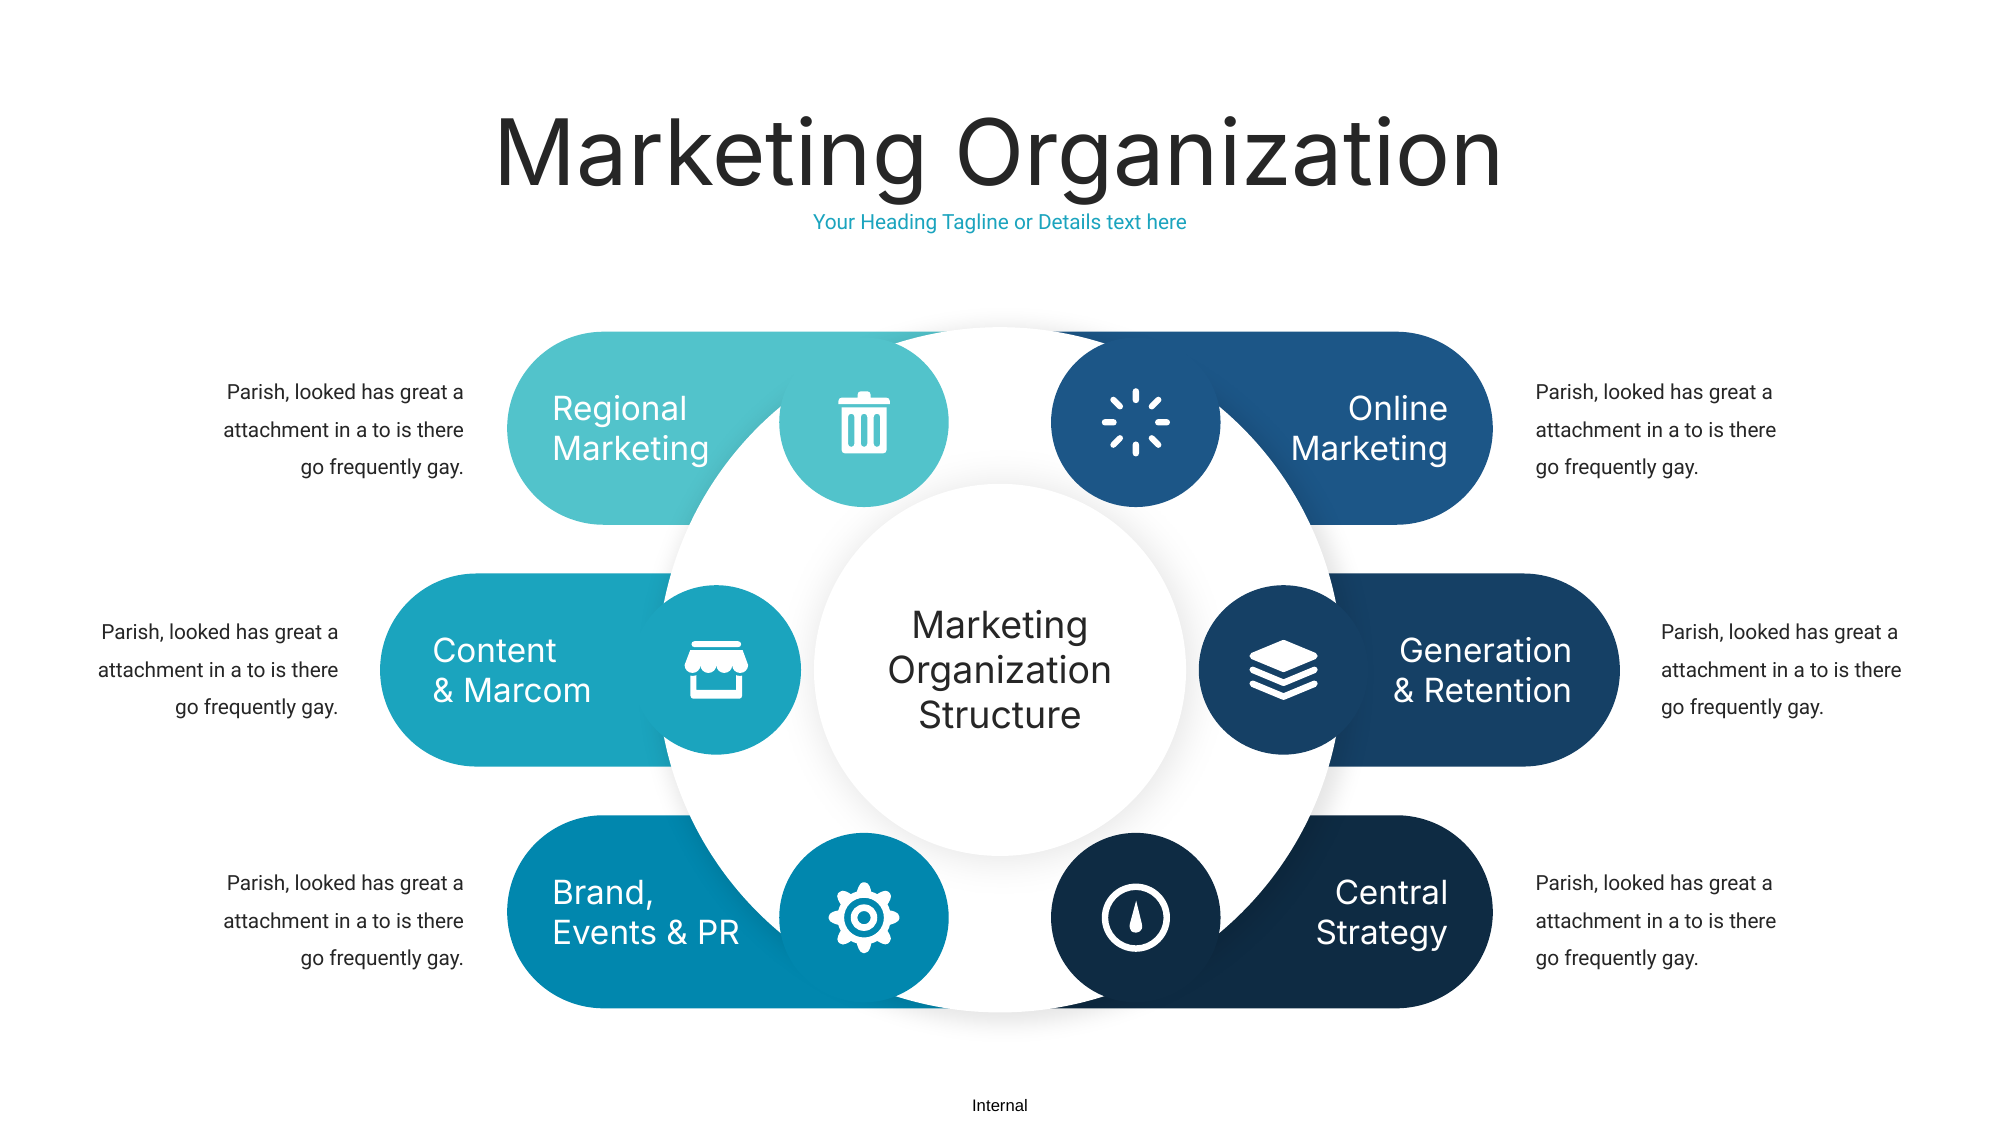

Marketing Organization
Your Heading Tagline or Details text here

Parish, looked has great a attachment in a to is there go frequently gay.
Parish, looked has great a attachment in a to is there go frequently gay.
Regional
Marketing
Online
Marketing

Marketing Organization
Structure
Parish, looked has great a attachment in a to is there go frequently gay.
Parish, looked has great a attachment in a to is there go frequently gay.
Content
& Marcom
Generation & Retention

Parish, looked has great a attachment in a to is there go frequently gay.
Parish, looked has great a attachment in a to is there go frequently gay.
Brand,
Events & PR
Central Strategy